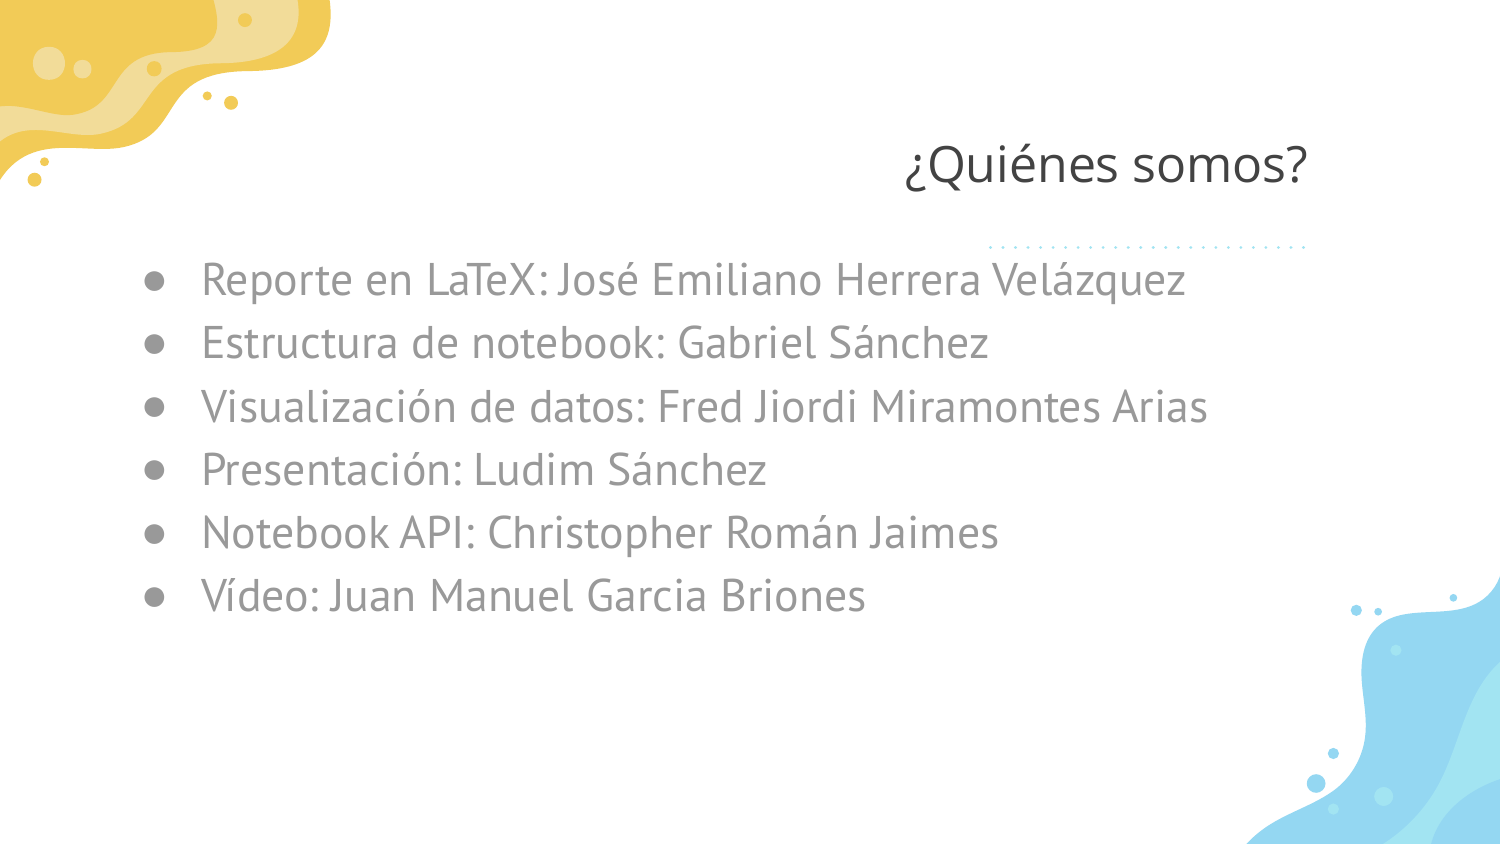

# ¿Quiénes somos?
Reporte en LaTeX: José Emiliano Herrera Velázquez
Estructura de notebook: Gabriel Sánchez
Visualización de datos: Fred Jiordi Miramontes Arias
Presentación: Ludim Sánchez
Notebook API: Christopher Román Jaimes
Vídeo: Juan Manuel Garcia Briones